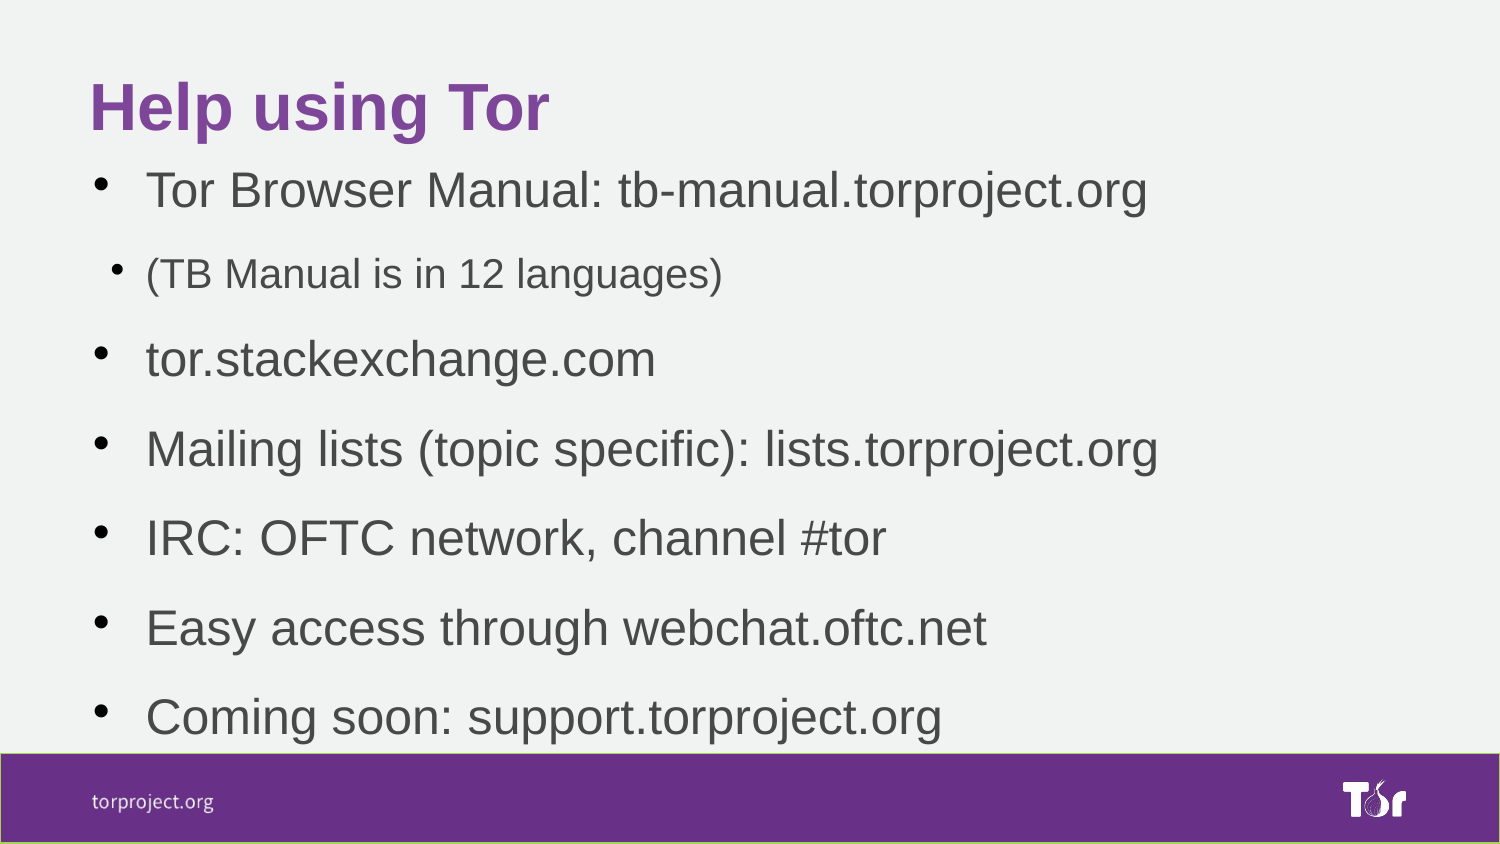

Help using Tor
Tor Browser Manual: tb-manual.torproject.org
(TB Manual is in 12 languages)
tor.stackexchange.com
Mailing lists (topic specific): lists.torproject.org
IRC: OFTC network, channel #tor
Easy access through webchat.oftc.net
Coming soon: support.torproject.org